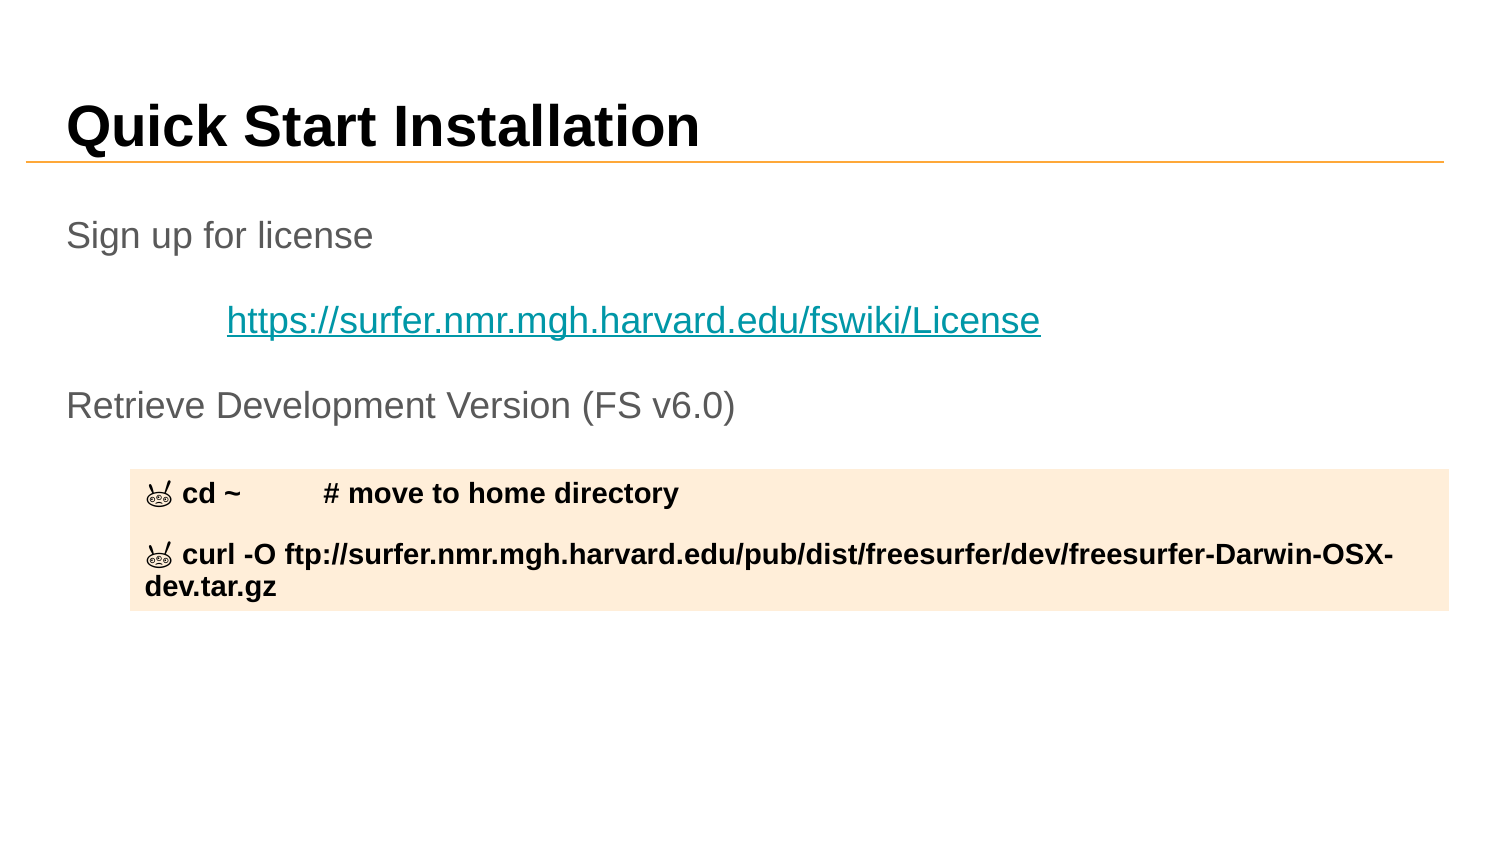

# Quick Start Installation
Sign up for license
	 https://surfer.nmr.mgh.harvard.edu/fswiki/License
Retrieve Development Version (FS v6.0)

| 👾 cd ~ # move to home directory |
| --- |
| 👾 curl -O ftp://surfer.nmr.mgh.harvard.edu/pub/dist/freesurfer/dev/freesurfer-Darwin-OSX-dev.tar.gz |